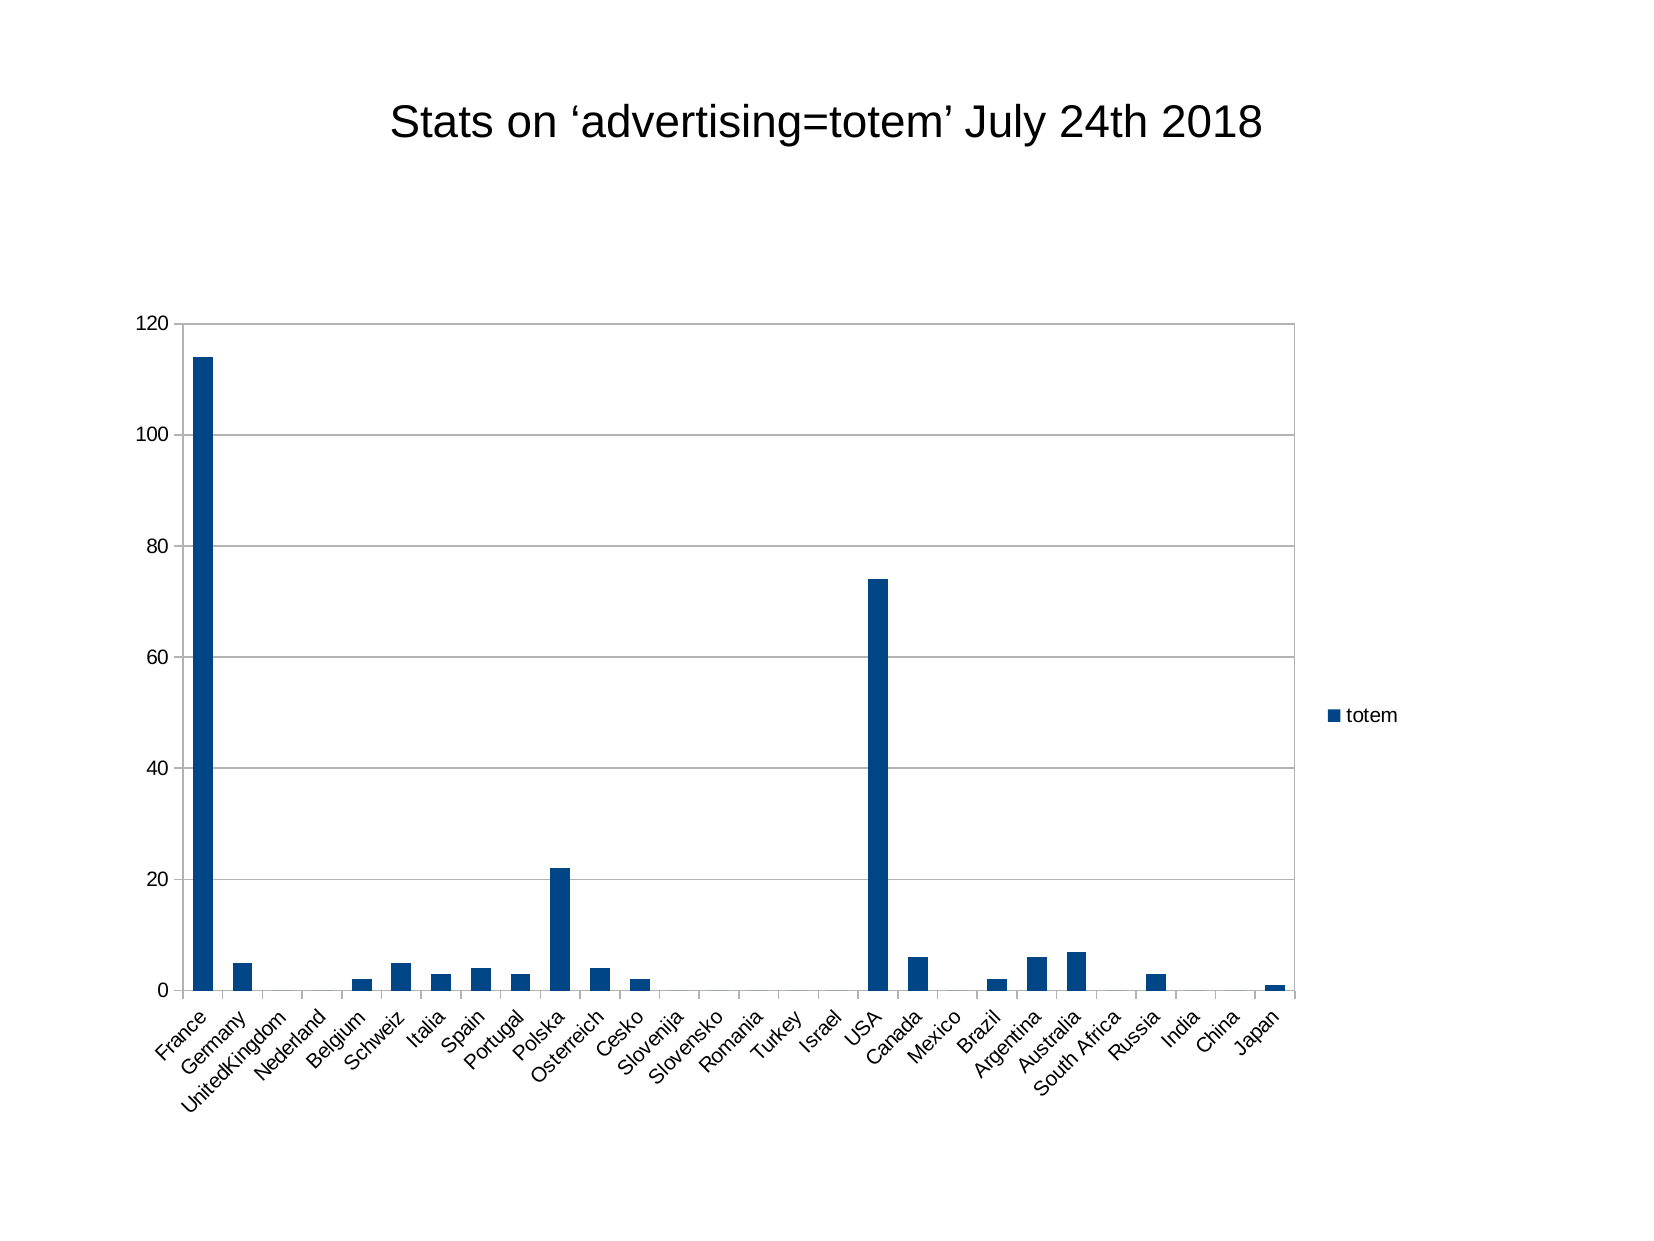

Stats on ‘advertising=totem’ July 24th 2018

### Chart

| Category | totem |
|---|---|
| France | 114.0 |
| Germany | 5.0 |
| UnitedKingdom | 0.0 |
| Nederland | 0.0 |
| Belgium | 2.0 |
| Schweiz | 5.0 |
| Italia | 3.0 |
| Spain | 4.0 |
| Portugal | 3.0 |
| Polska | 22.0 |
| Osterreich | 4.0 |
| Cesko | 2.0 |
| Slovenija | 0.0 |
| Slovensko | 0.0 |
| Romania | 0.0 |
| Turkey | 0.0 |
| Israel | 0.0 |
| USA | 74.0 |
| Canada | 6.0 |
| Mexico | 0.0 |
| Brazil | 2.0 |
| Argentina | 6.0 |
| Australia | 7.0 |
| South Africa | 0.0 |
| Russia | 3.0 |
| India | 0.0 |
| China | 0.0 |
| Japan | 1.0 |